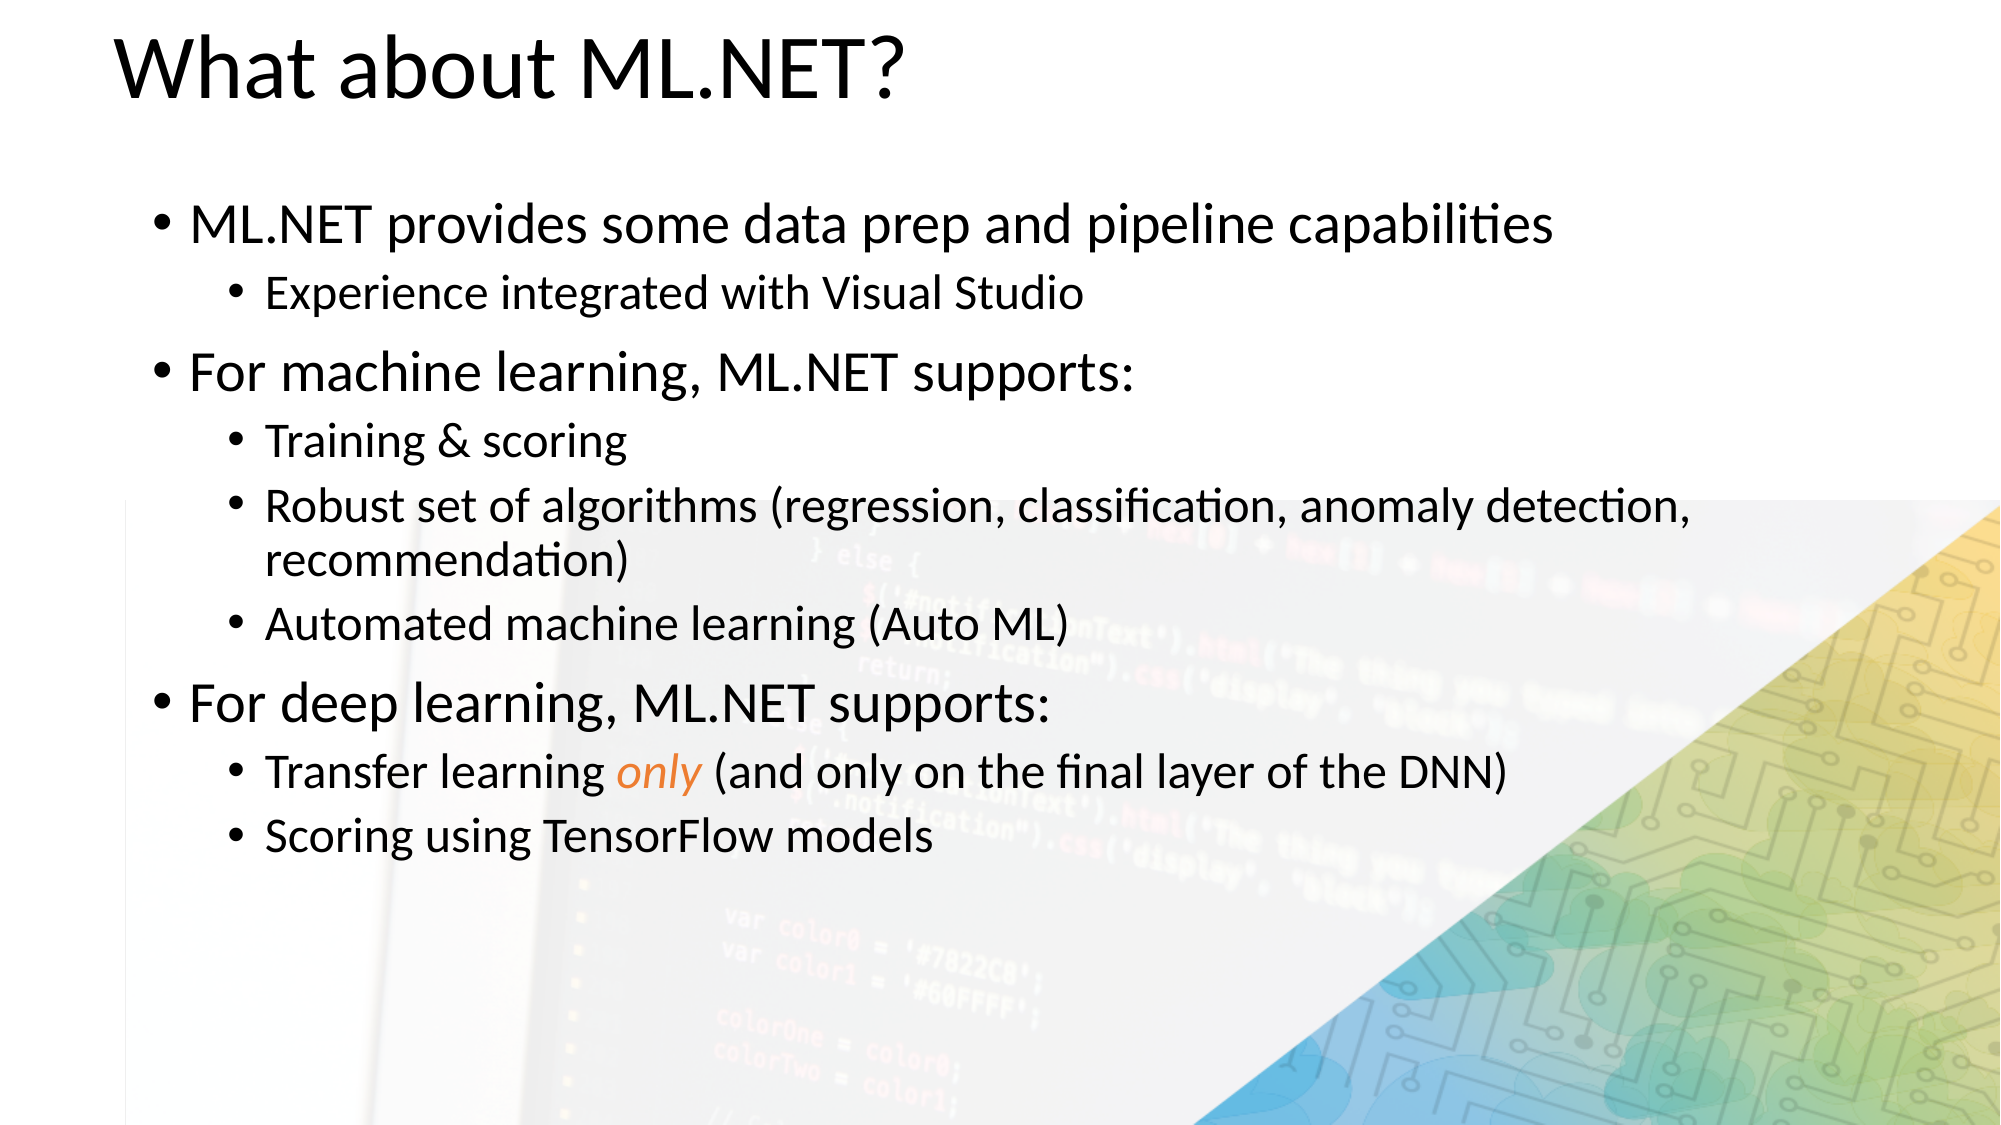

# What about ML.NET?
ML.NET provides some data prep and pipeline capabilities
Experience integrated with Visual Studio
For machine learning, ML.NET supports:
Training & scoring
Robust set of algorithms (regression, classification, anomaly detection, recommendation)
Automated machine learning (Auto ML)
For deep learning, ML.NET supports:
Transfer learning only (and only on the final layer of the DNN)
Scoring using TensorFlow models